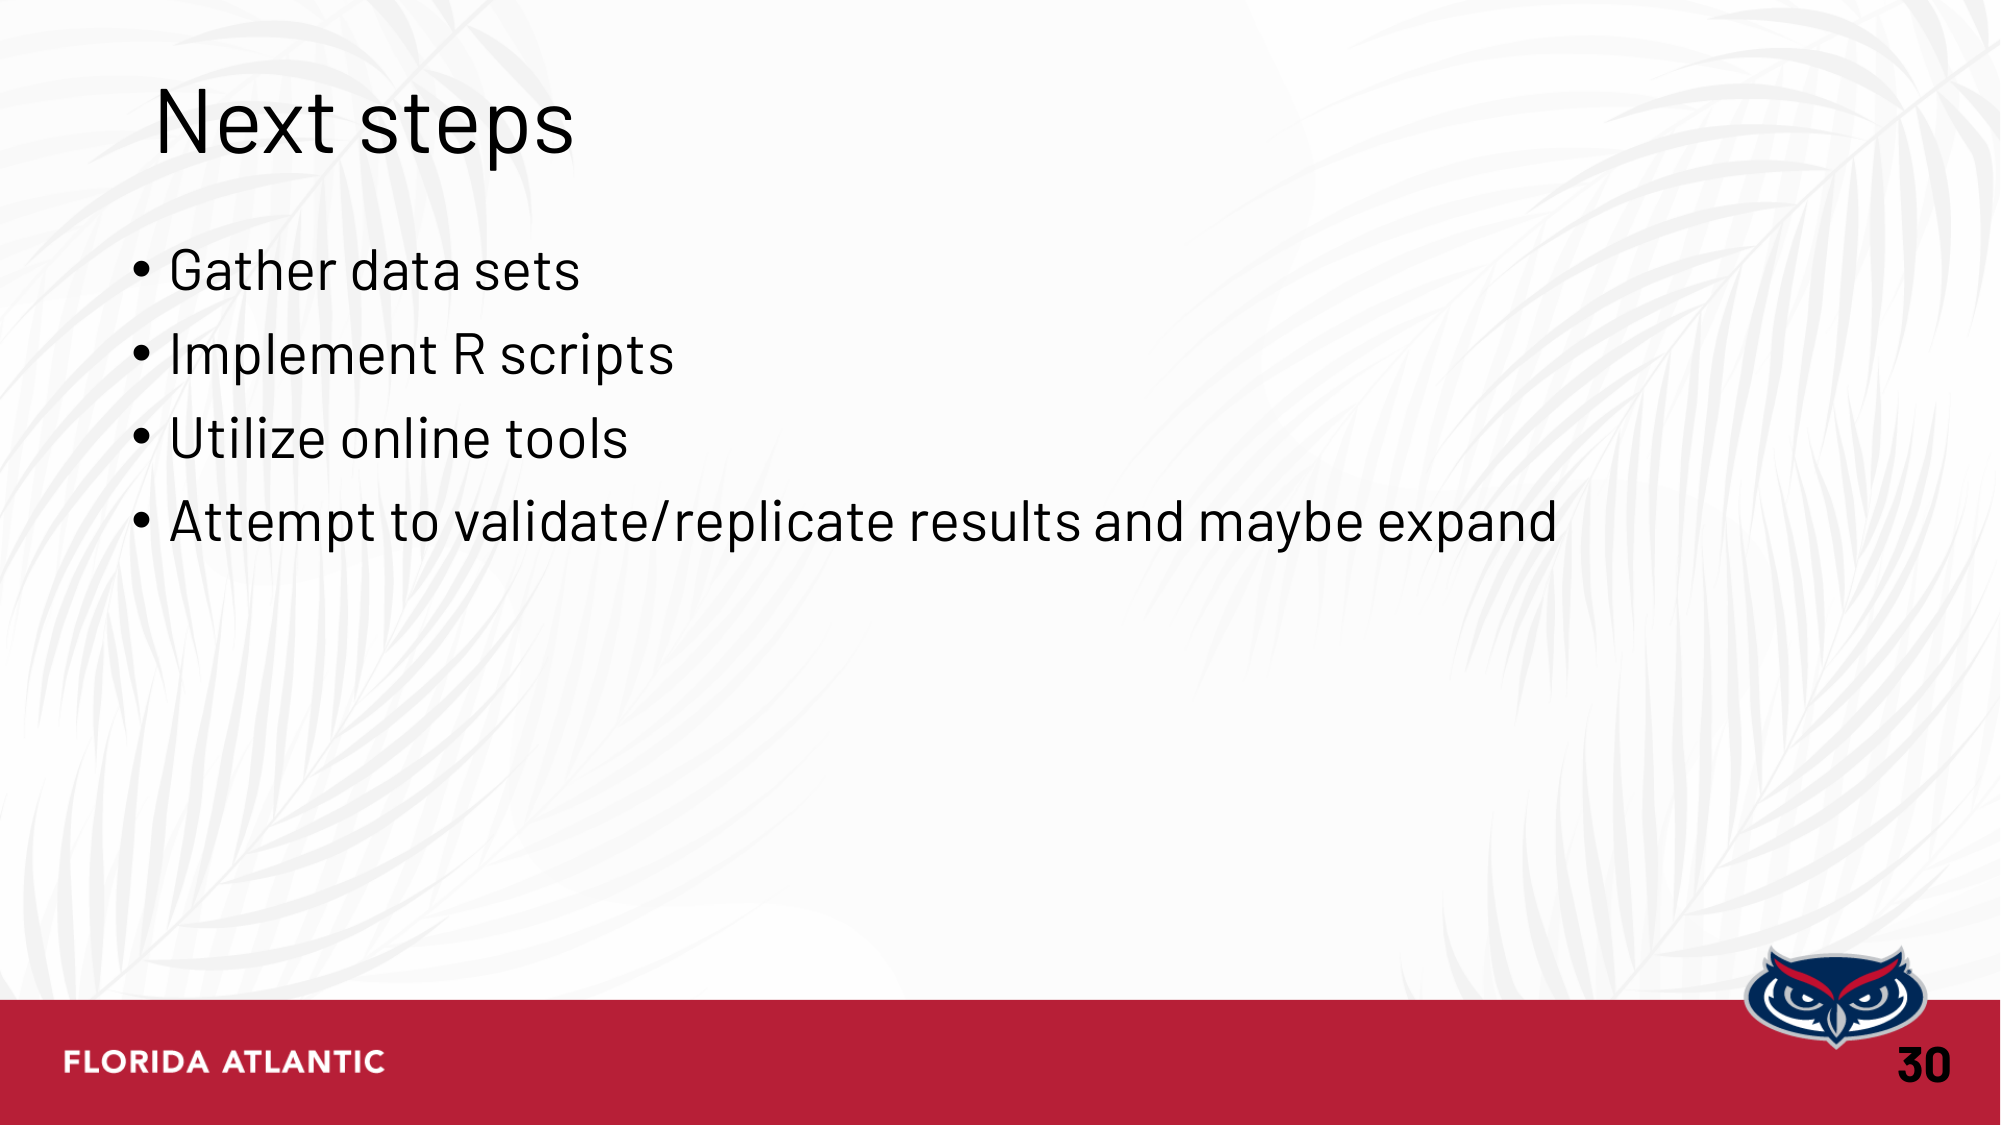

# Next steps
Gather data sets
Implement R scripts
Utilize online tools
Attempt to validate/replicate results and maybe expand
30